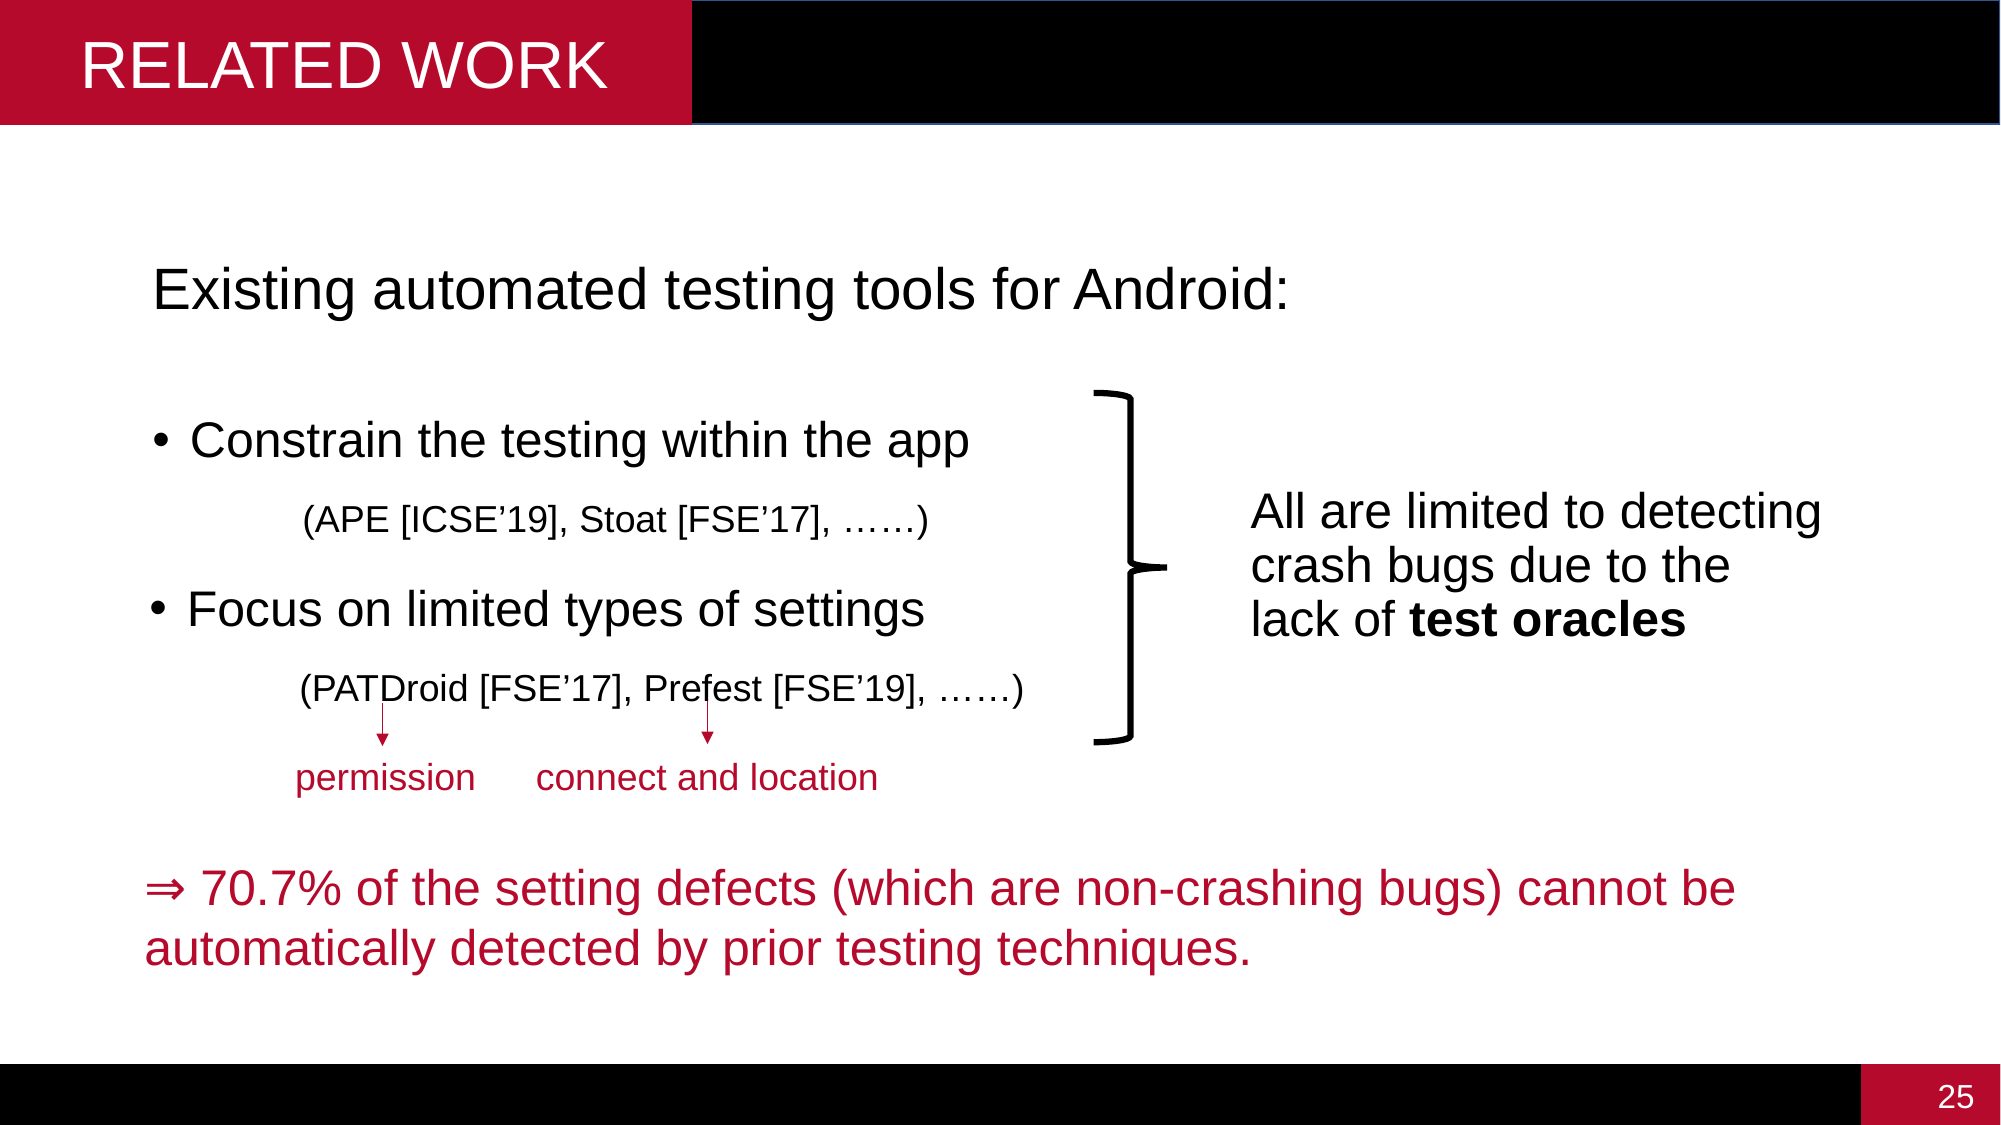

RELATED WORK

Constrain the testing within the app
	(APE [ICSE’19], Stoat [FSE’17], ……)

Existing automated testing tools for Android:

Focus on limited types of settings
	(PATDroid [FSE’17], Prefest [FSE’19], ……)

All are limited to detecting crash bugs due to the lack of test oracles
permission
connect and location
⇒ 70.7% of the setting defects (which are non-crashing bugs) cannot be automatically detected by prior testing techniques.
25